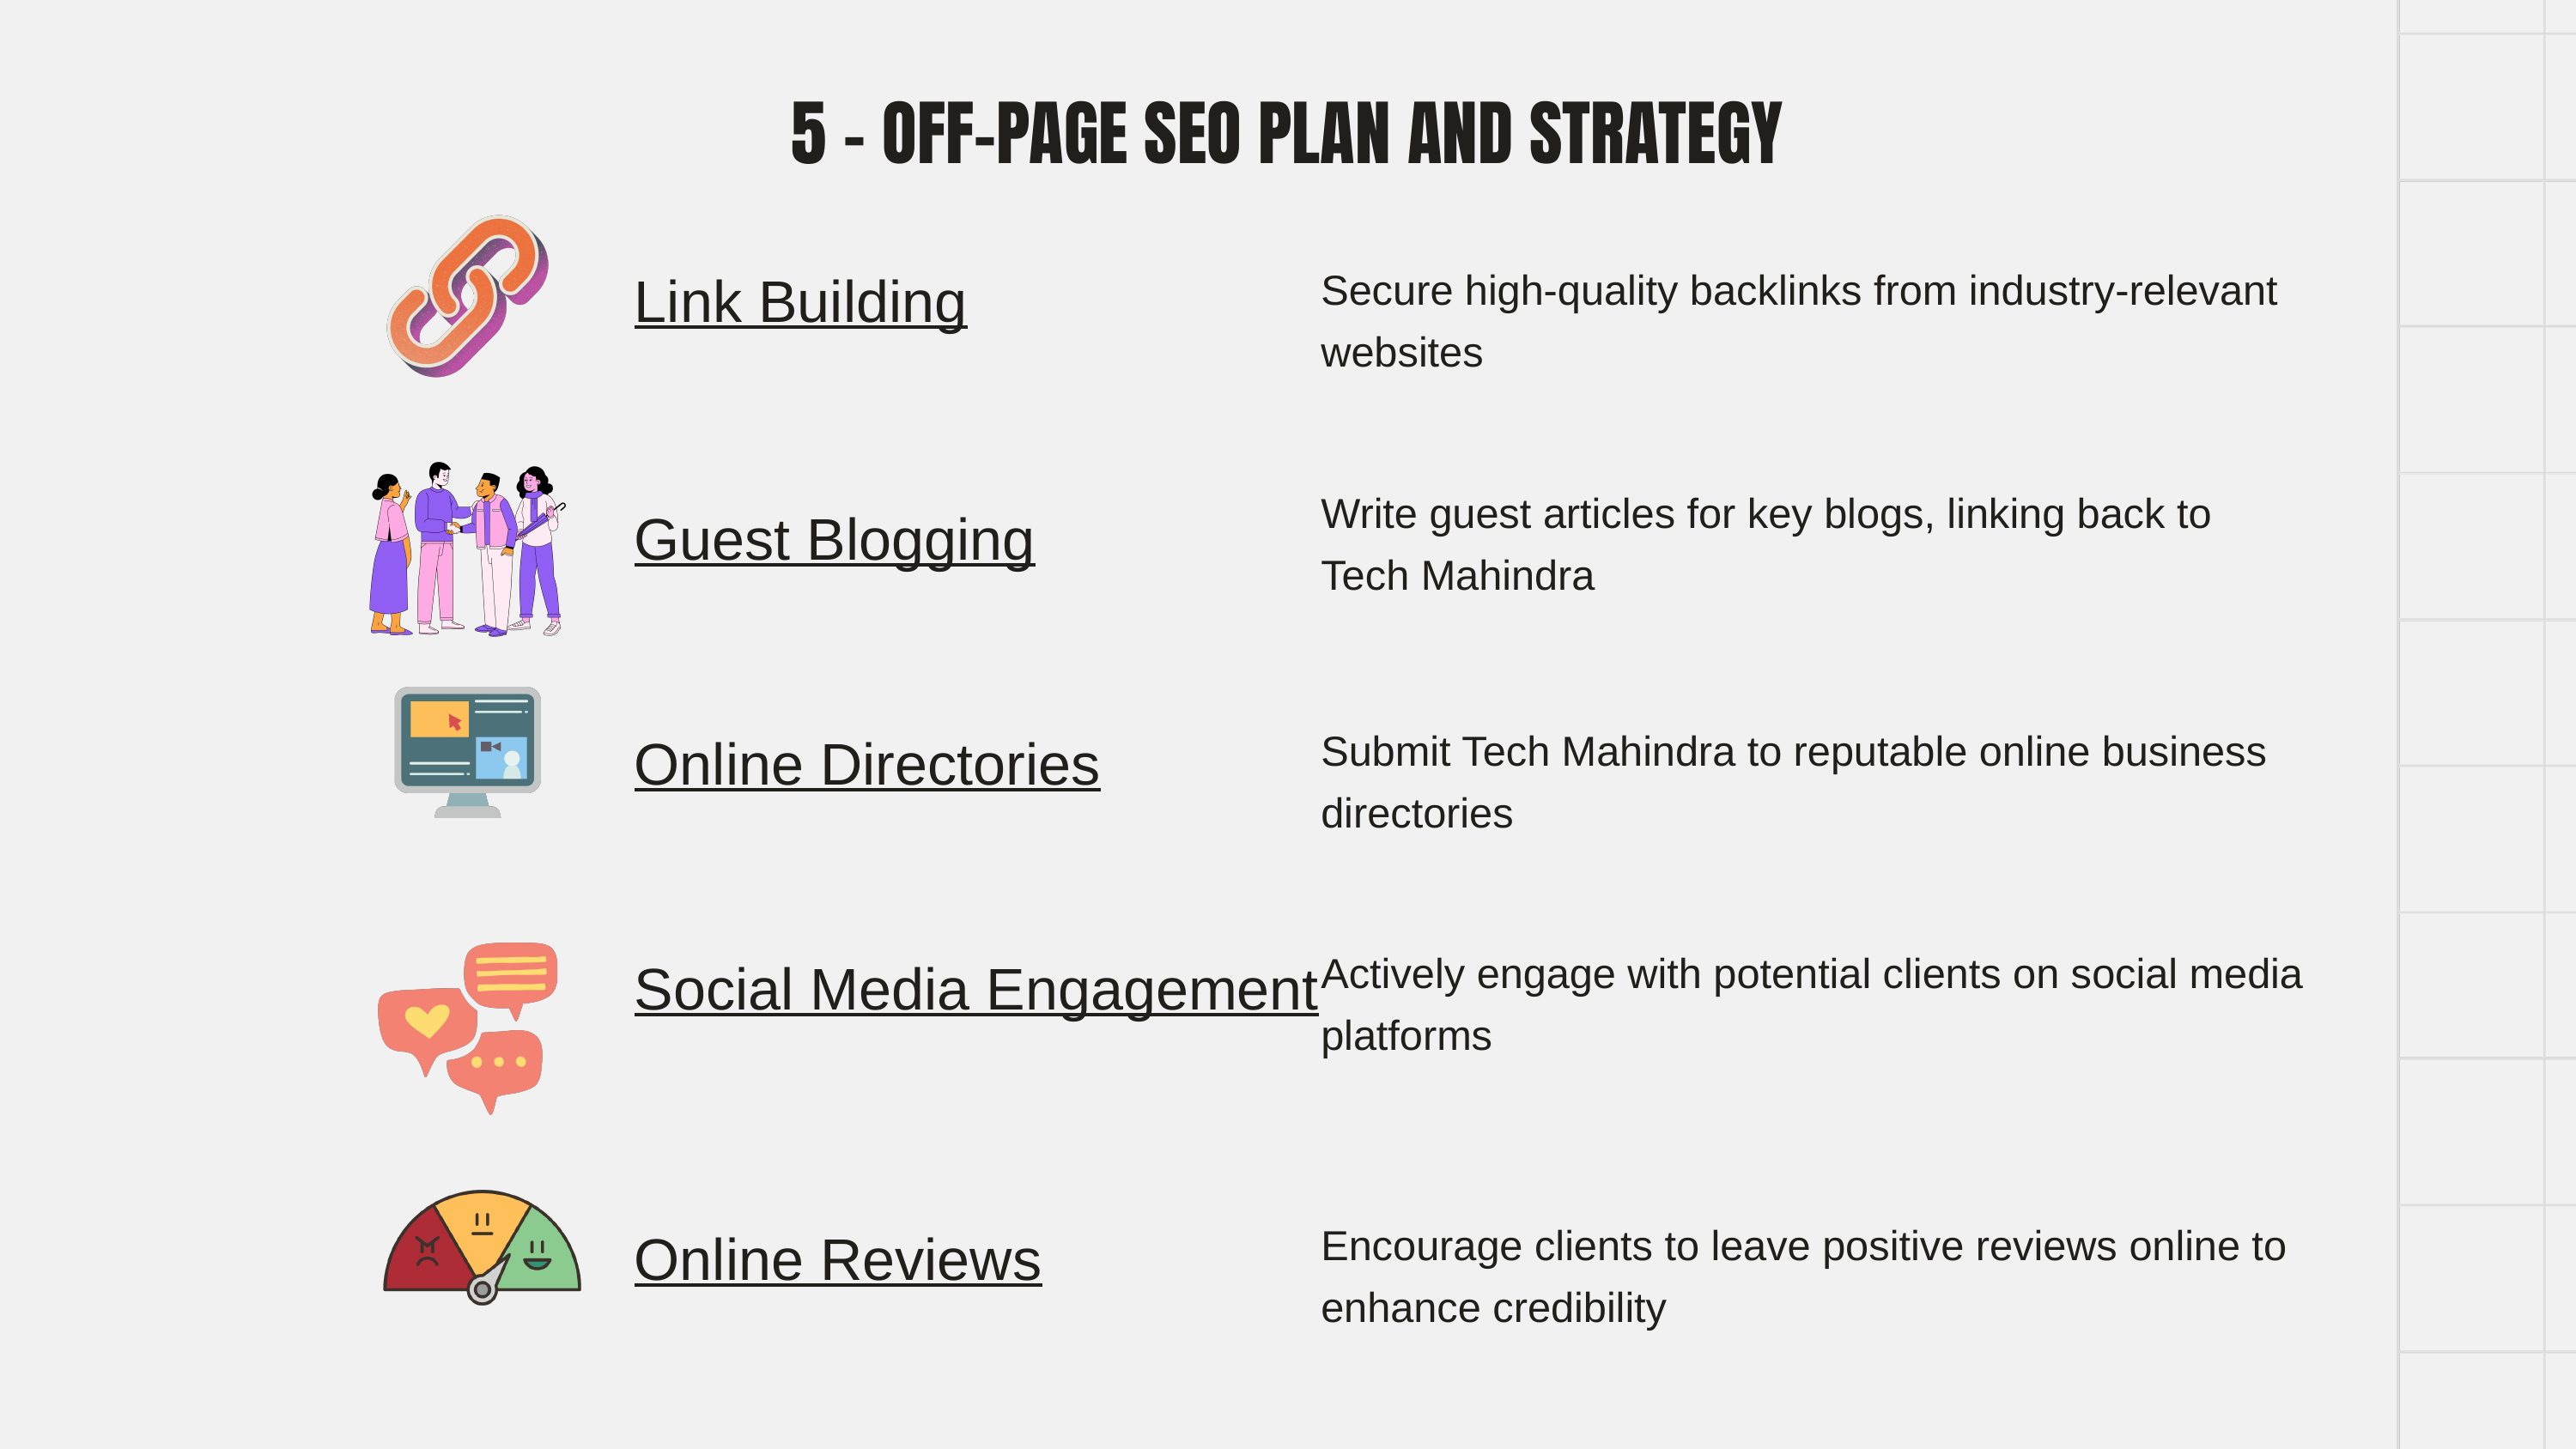

5 - OFF-PAGE SEO PLAN AND STRATEGY

Link Building
Secure high-quality backlinks from industry-relevant websites

Write guest articles for key blogs, linking back to Tech Mahindra
Guest Blogging

Online Directories
Submit Tech Mahindra to reputable online business directories
Social Media Engagement
Actively engage with potential clients on social media platforms

Online Reviews
Encourage clients to leave positive reviews online to enhance credibility